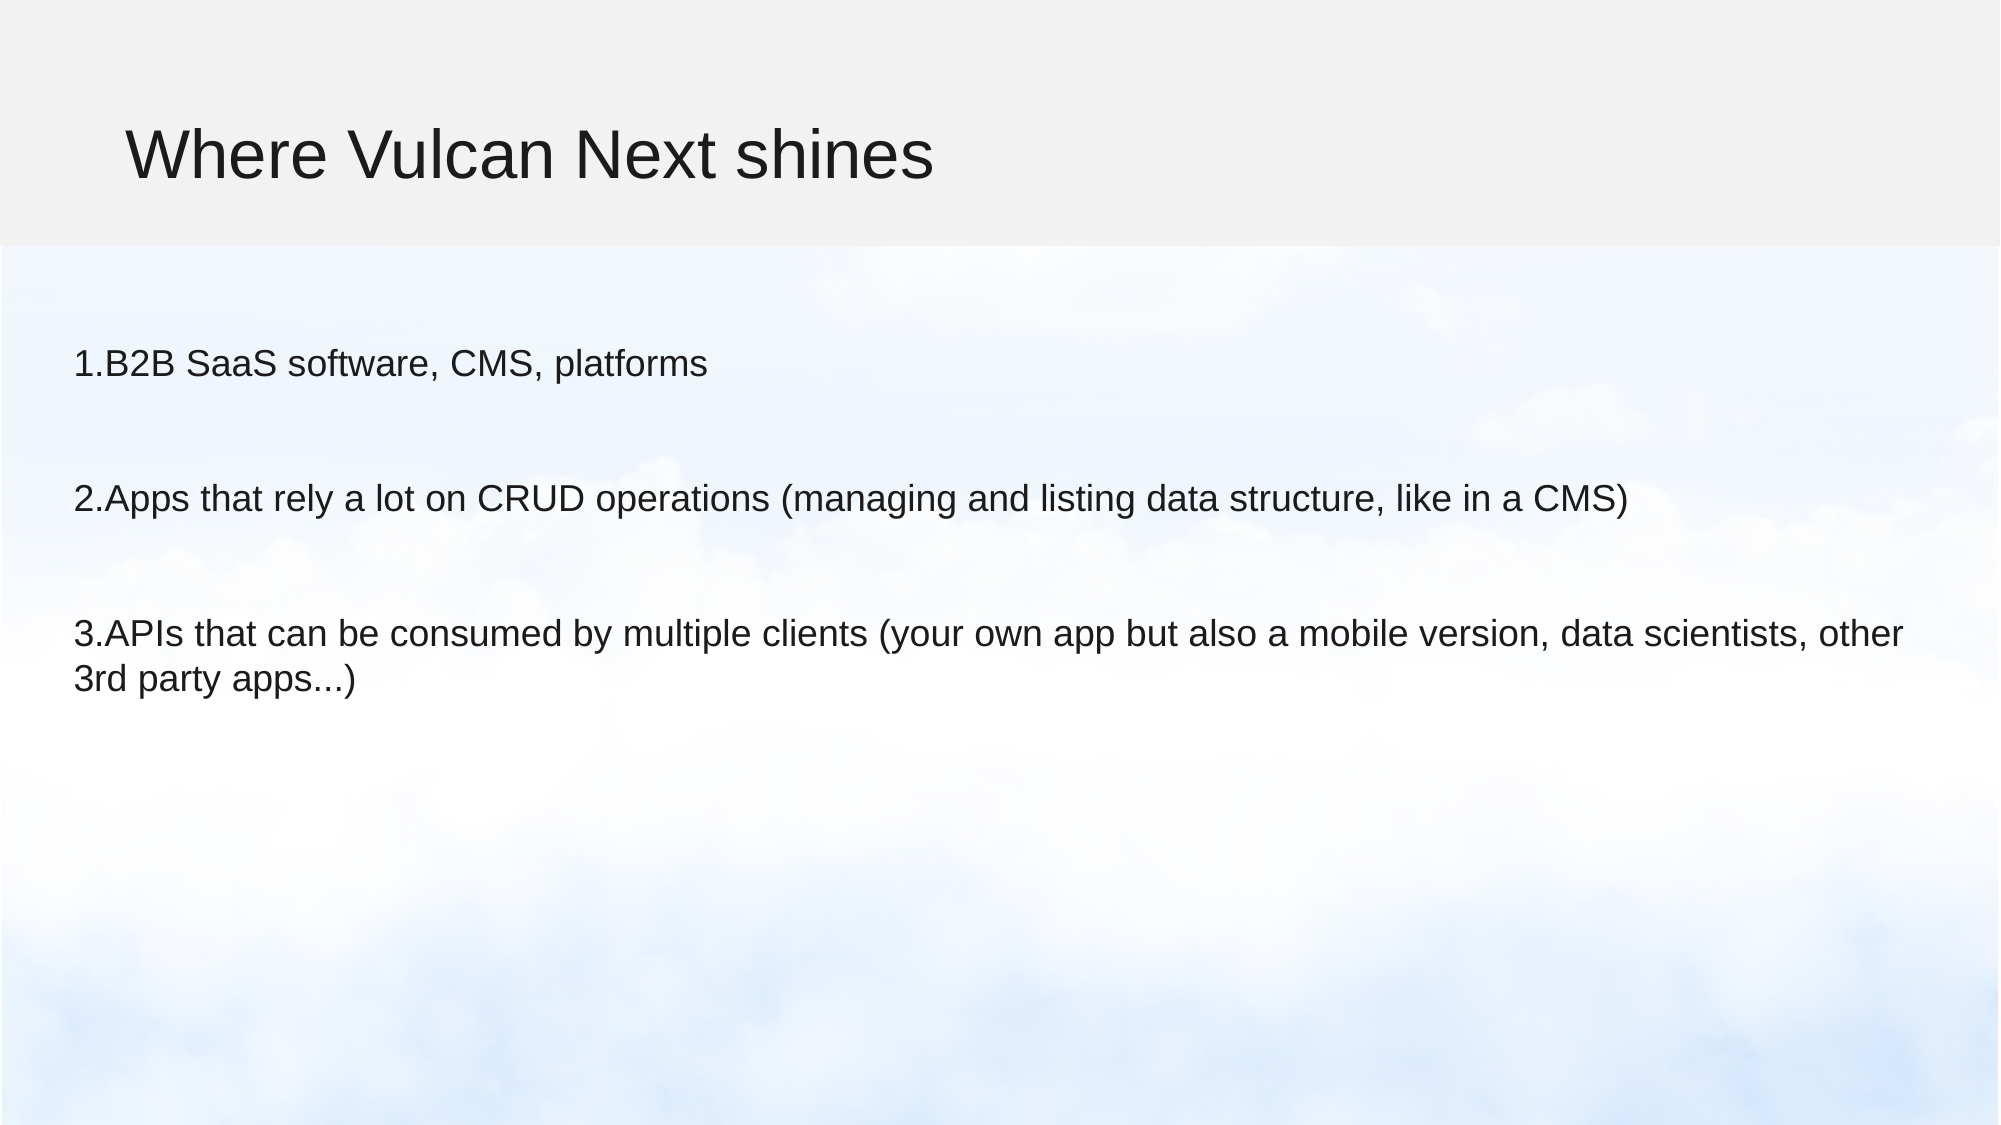

Where Vulcan Next shines

1.B2B SaaS software, CMS, platforms

2.Apps that rely a lot on CRUD operations (managing and listing data structure, like in a CMS)

3.APIs that can be consumed by multiple clients (your own app but also a mobile version, data scientists, other 3rd party apps...)